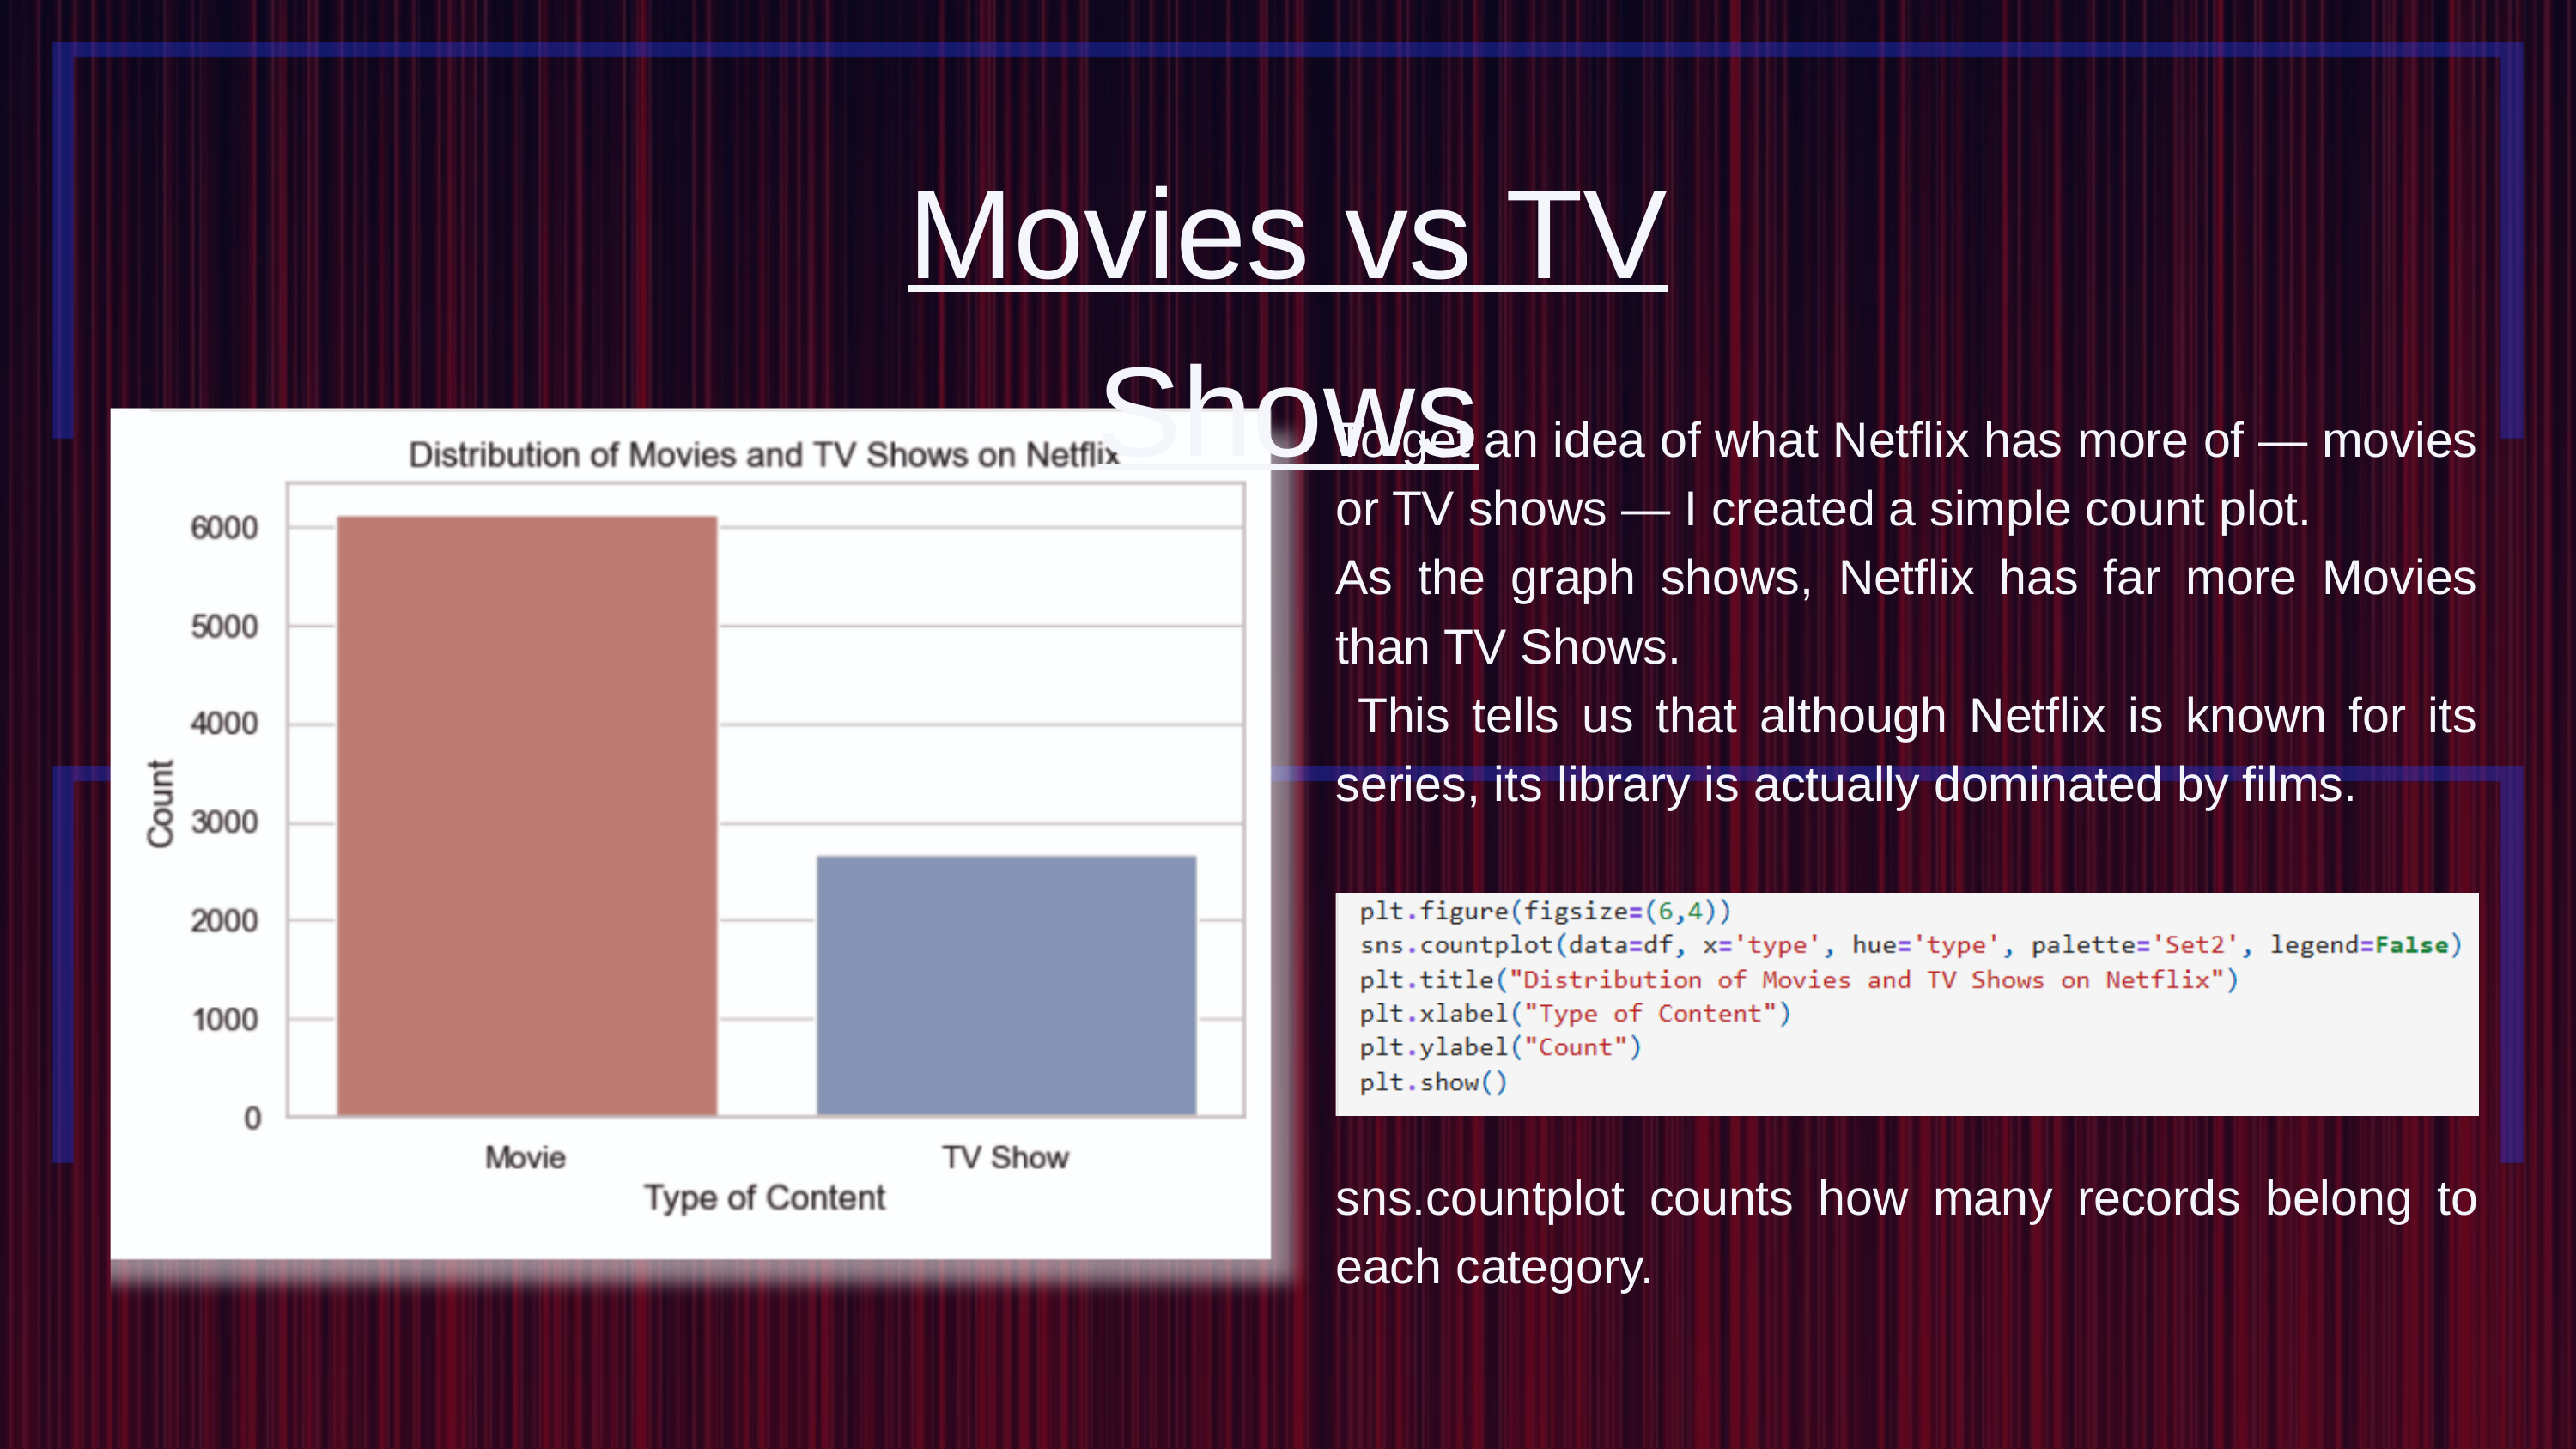

Movies vs TV Shows
To get an idea of what Netflix has more of — movies or TV shows — I created a simple count plot.
As the graph shows, Netflix has far more Movies than TV Shows.
 This tells us that although Netflix is known for its series, its library is actually dominated by films.

sns.countplot counts how many records belong to each category.